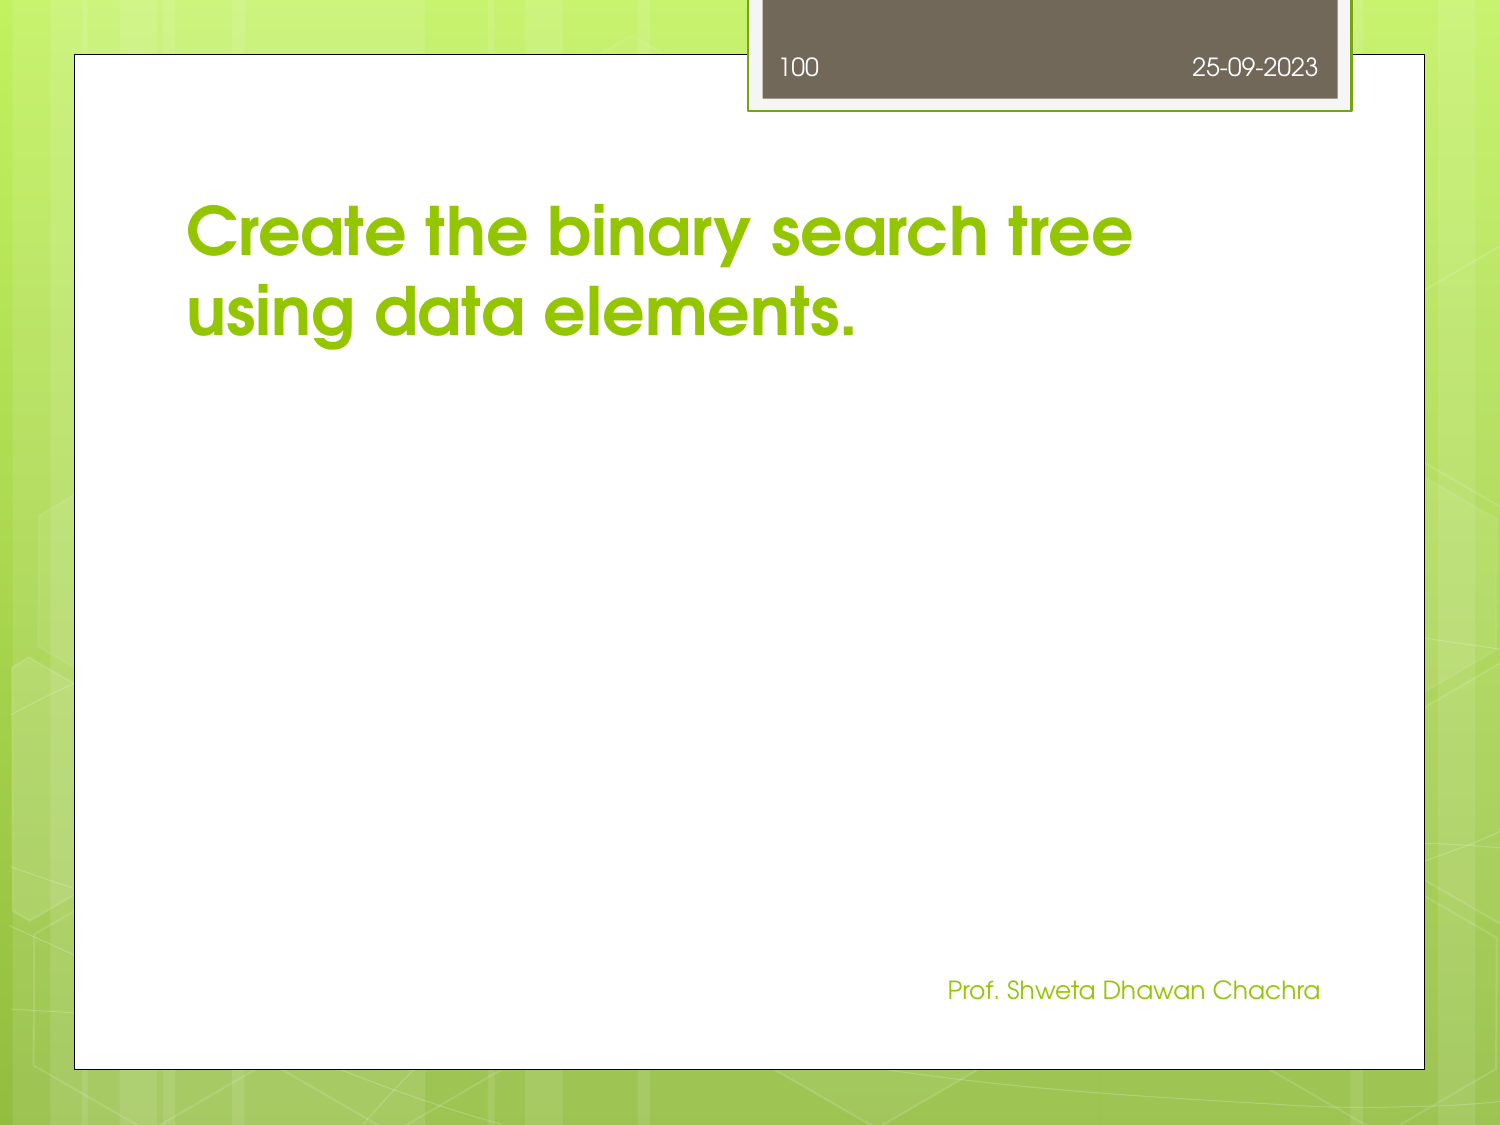

100
25-09-2023
# Create the binary search tree using data elements.

Prof. Shweta Dhawan Chachra